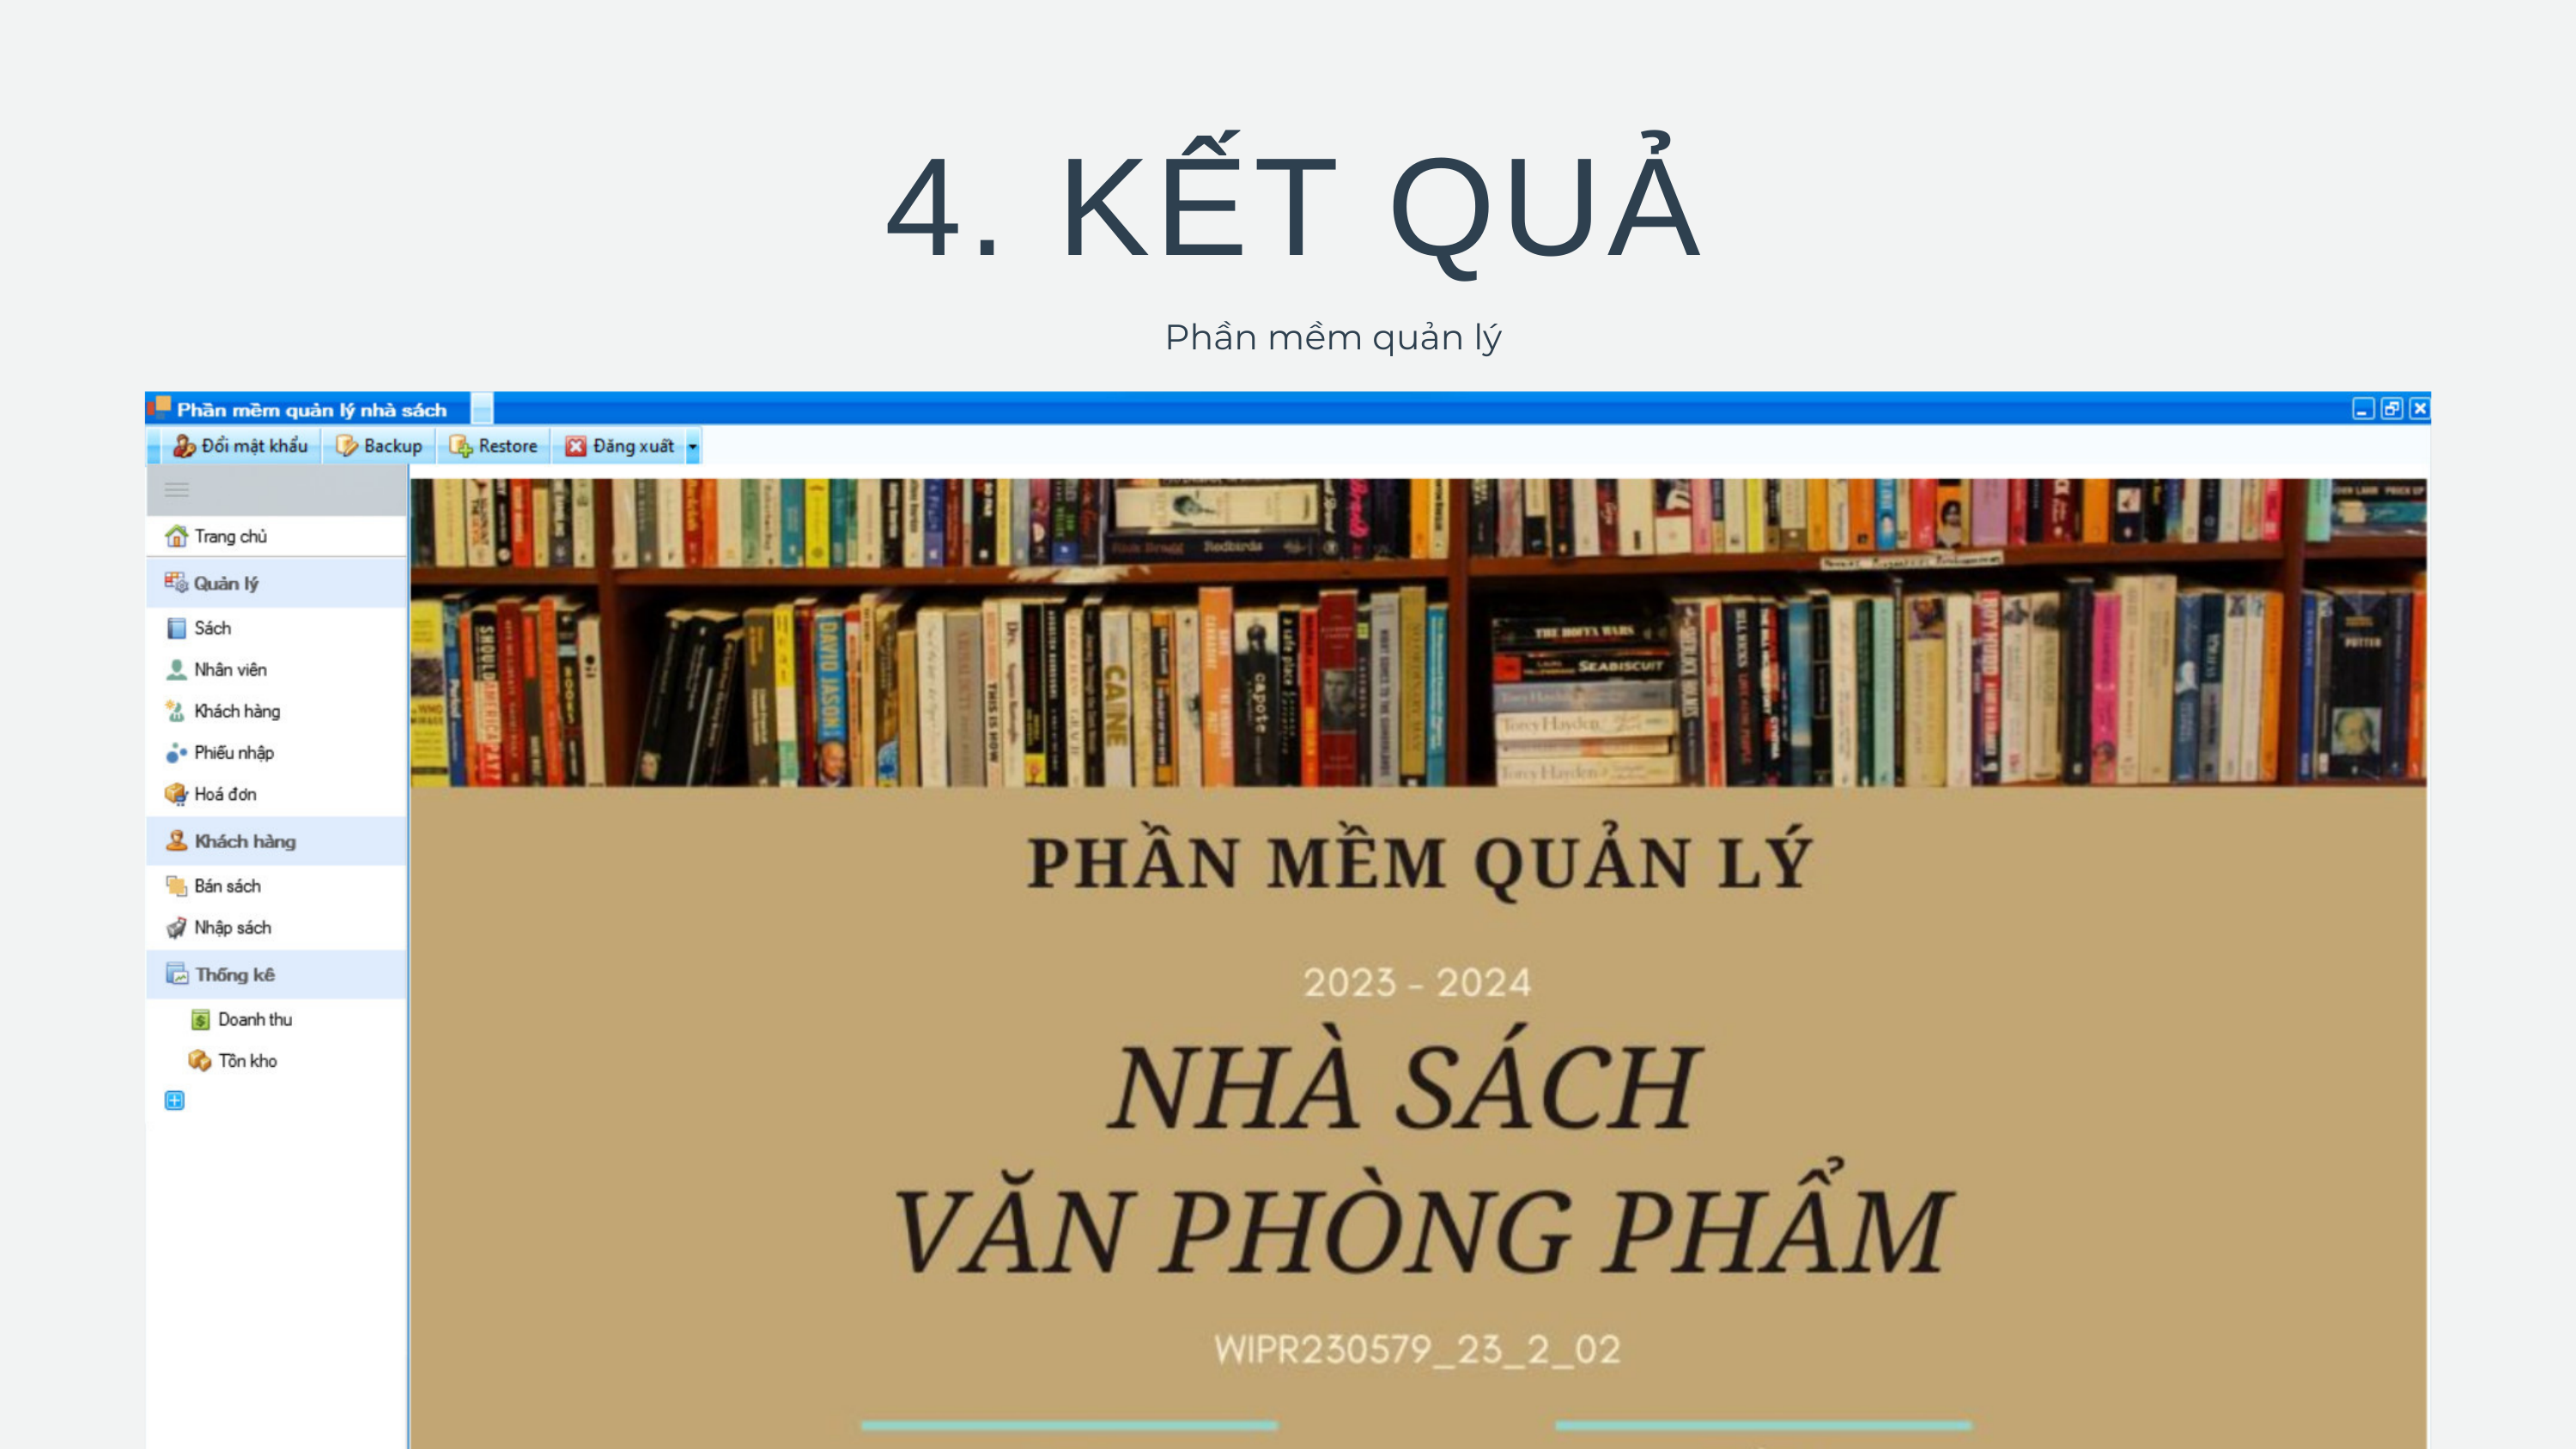

4. KẾT QUẢ
Phần mềm quản lý